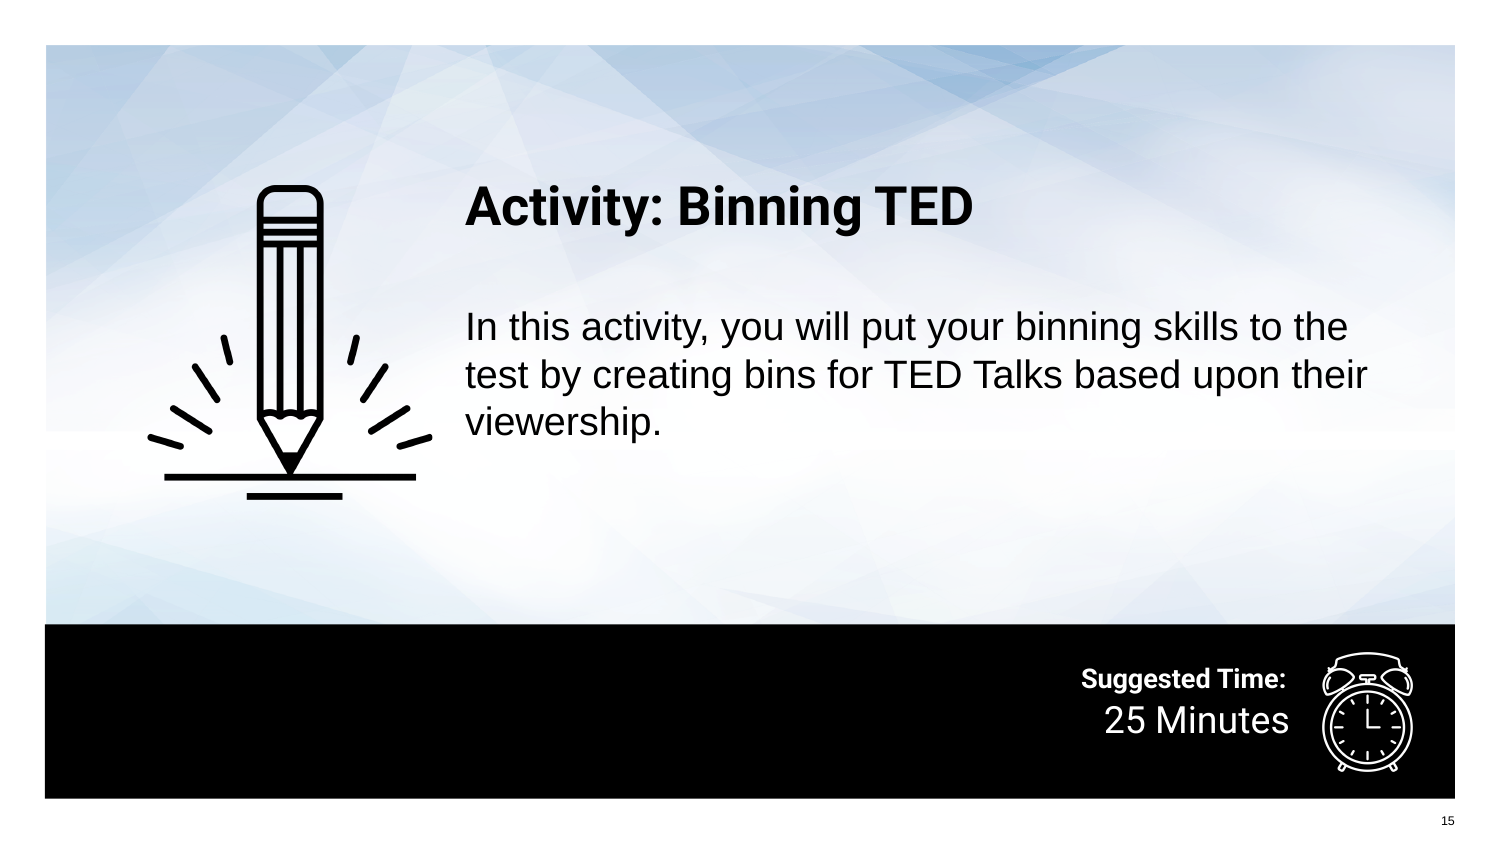

Activity: Binning TED

In this activity, you will put your binning skills to the test by creating bins for TED Talks based upon their viewership.
# 25 Minutes

15